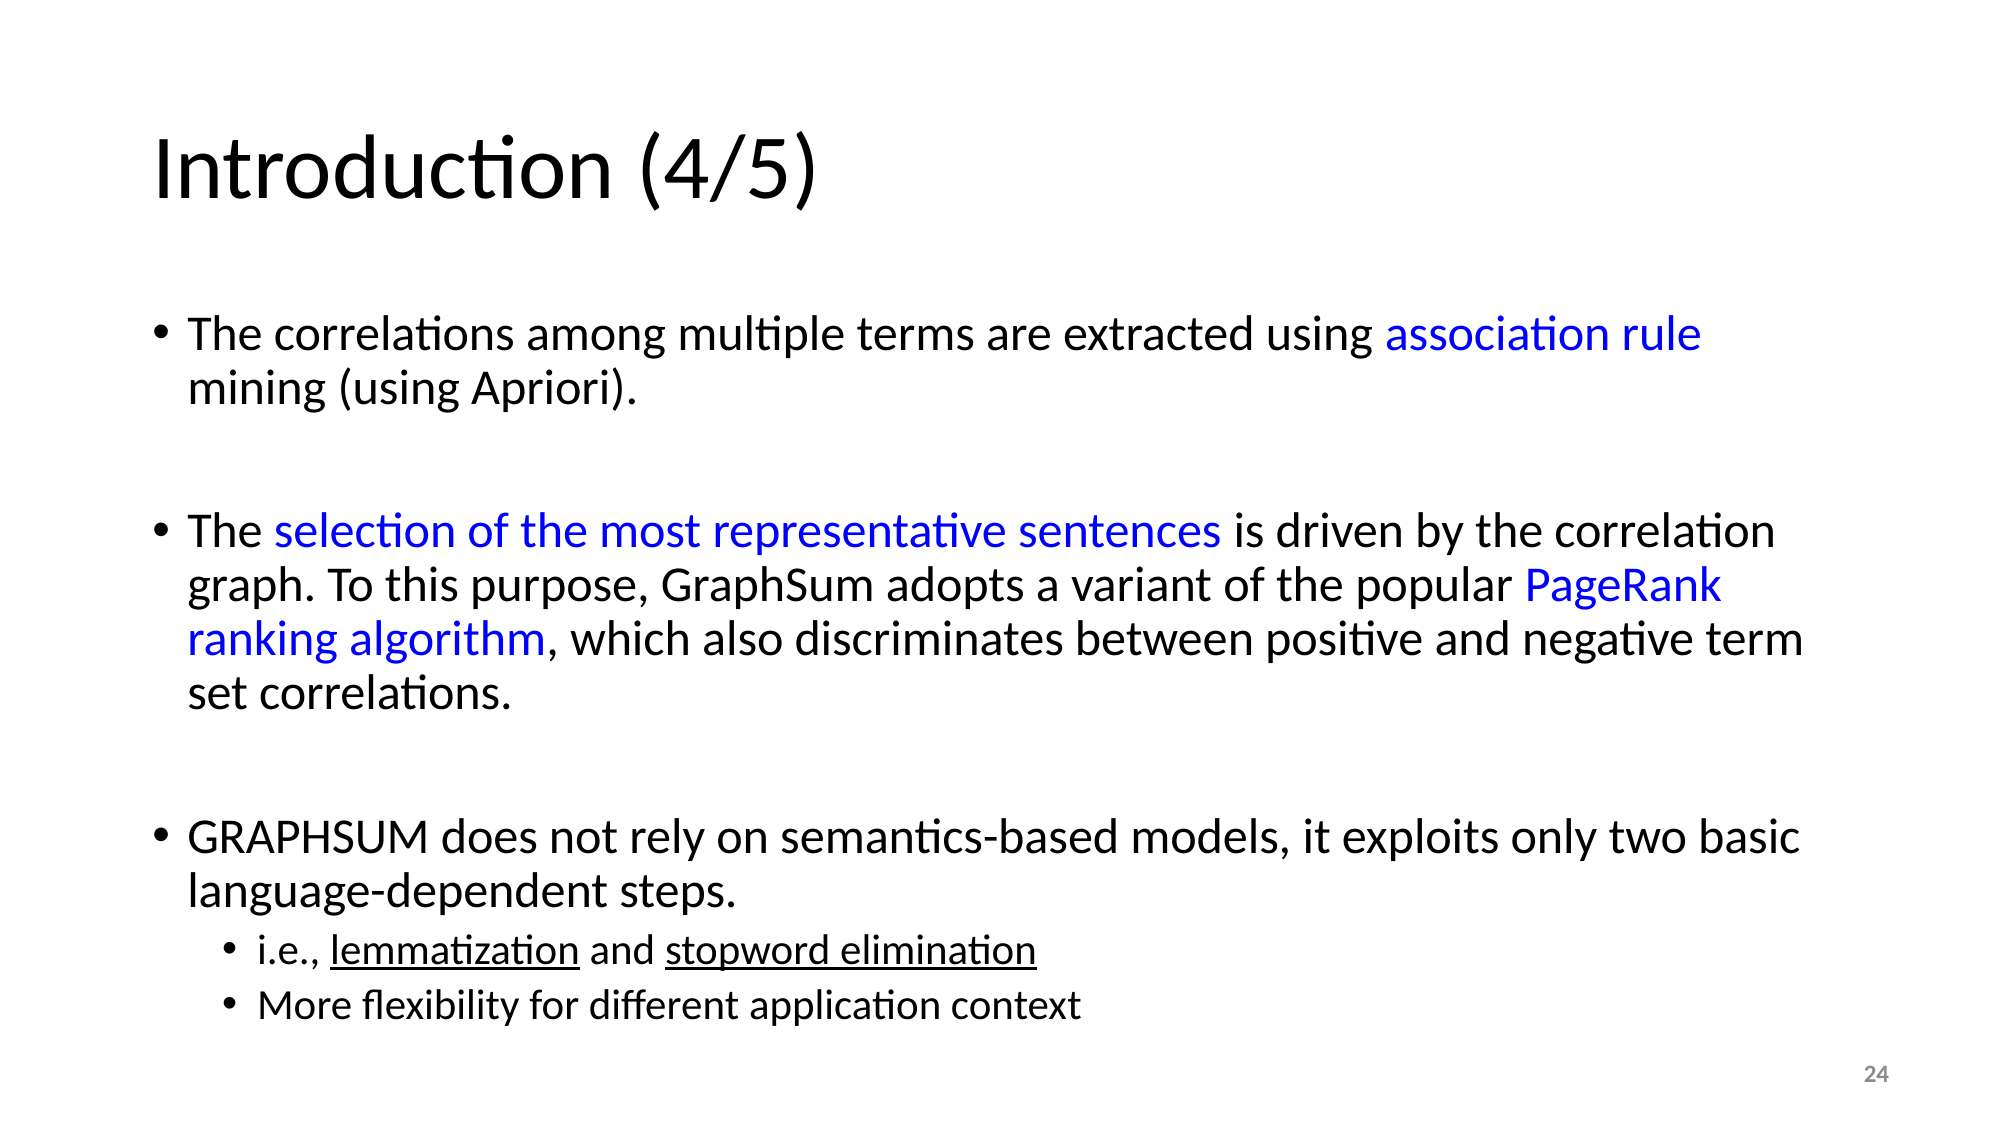

# Introduction (4/5)
The correlations among multiple terms are extracted using association rule mining (using Apriori).

The selection of the most representative sentences is driven by the correlation graph. To this purpose, GraphSum adopts a variant of the popular PageRank ranking algorithm, which also discriminates between positive and negative term set correlations.

GRAPHSUM does not rely on semantics-based models, it exploits only two basic language-dependent steps.
i.e., lemmatization and stopword elimination
More flexibility for different application context
24